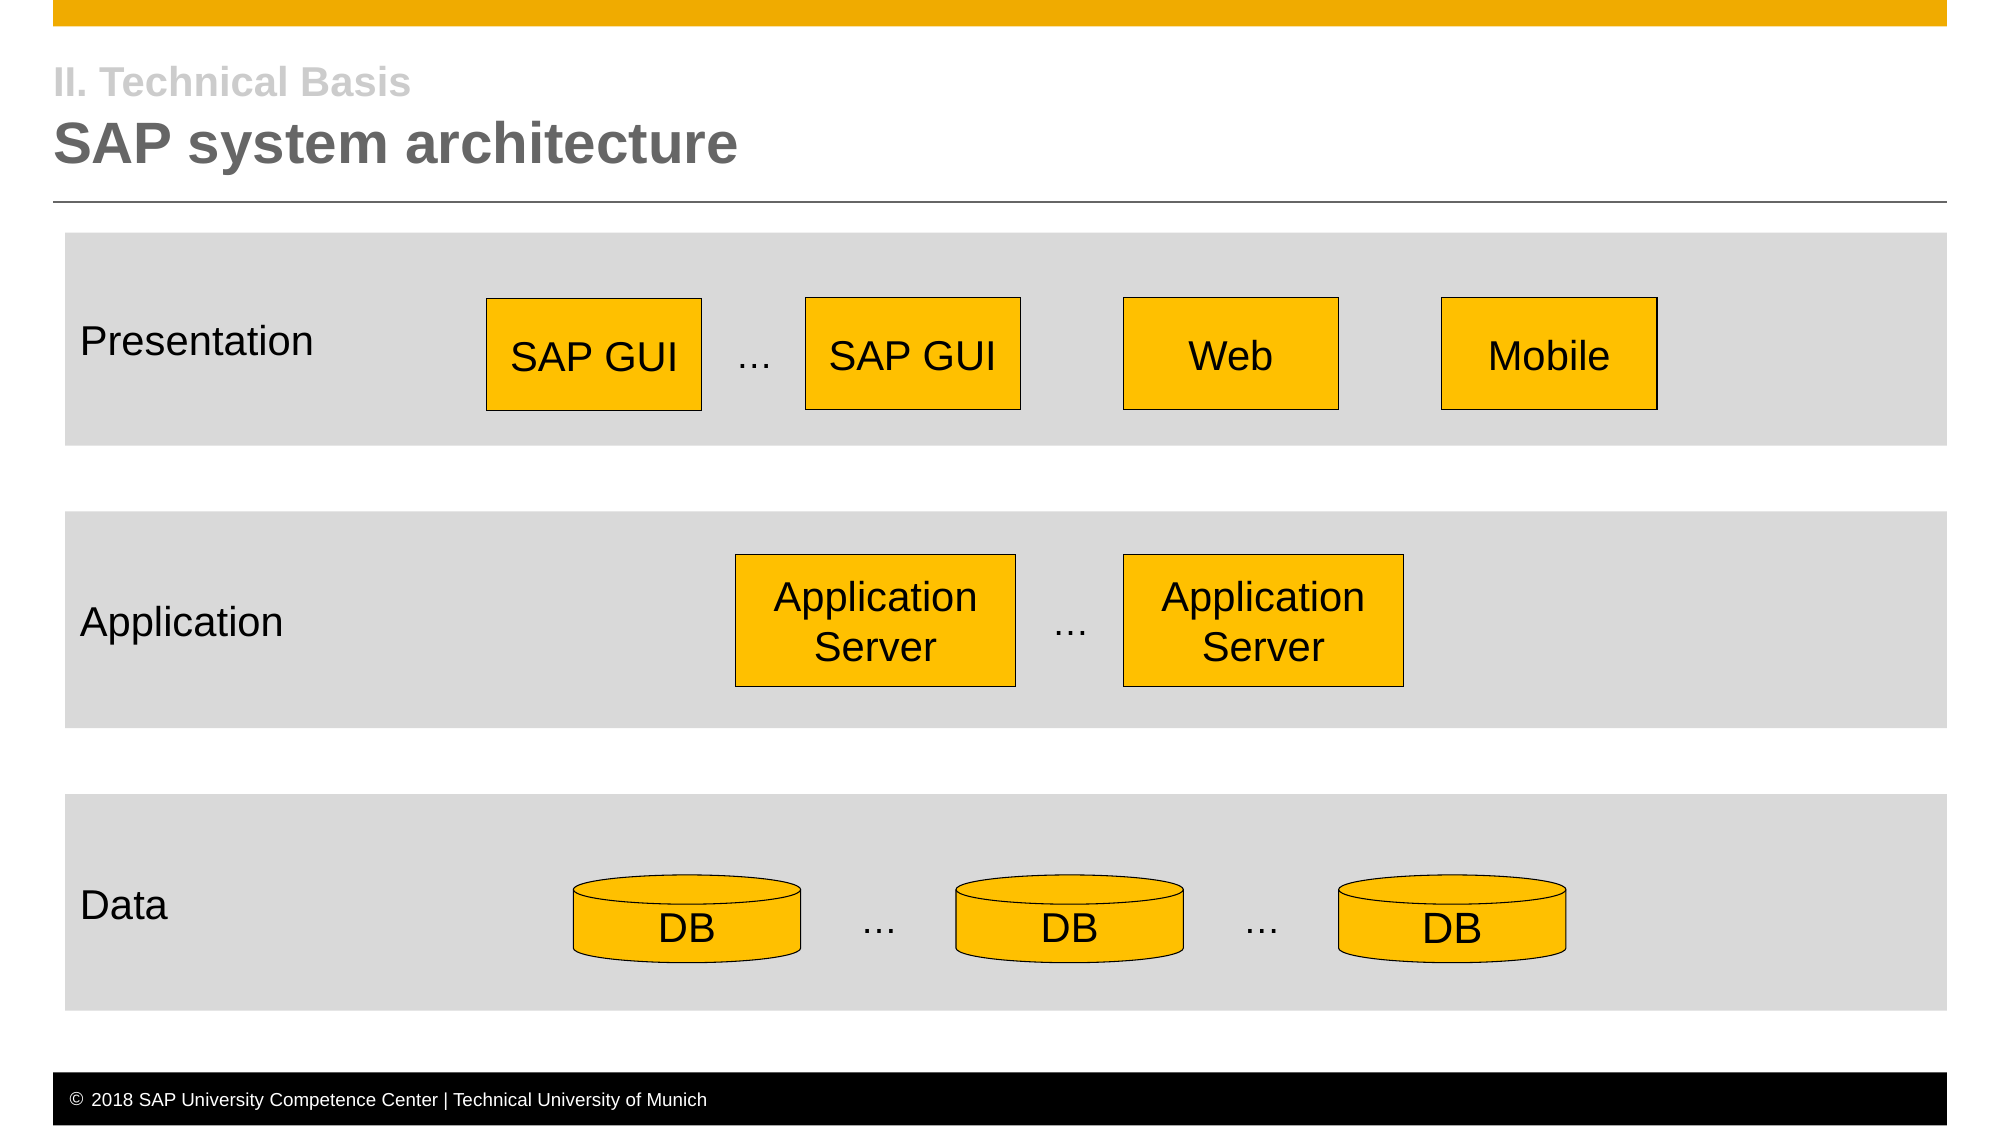

# II. Technical Basis SAP system architecture
Presentation
SAP GUI
Mobile
Web
SAP GUI
…
Application
Application Server
Application Server
…
Data
DB
DB
DB
…
…